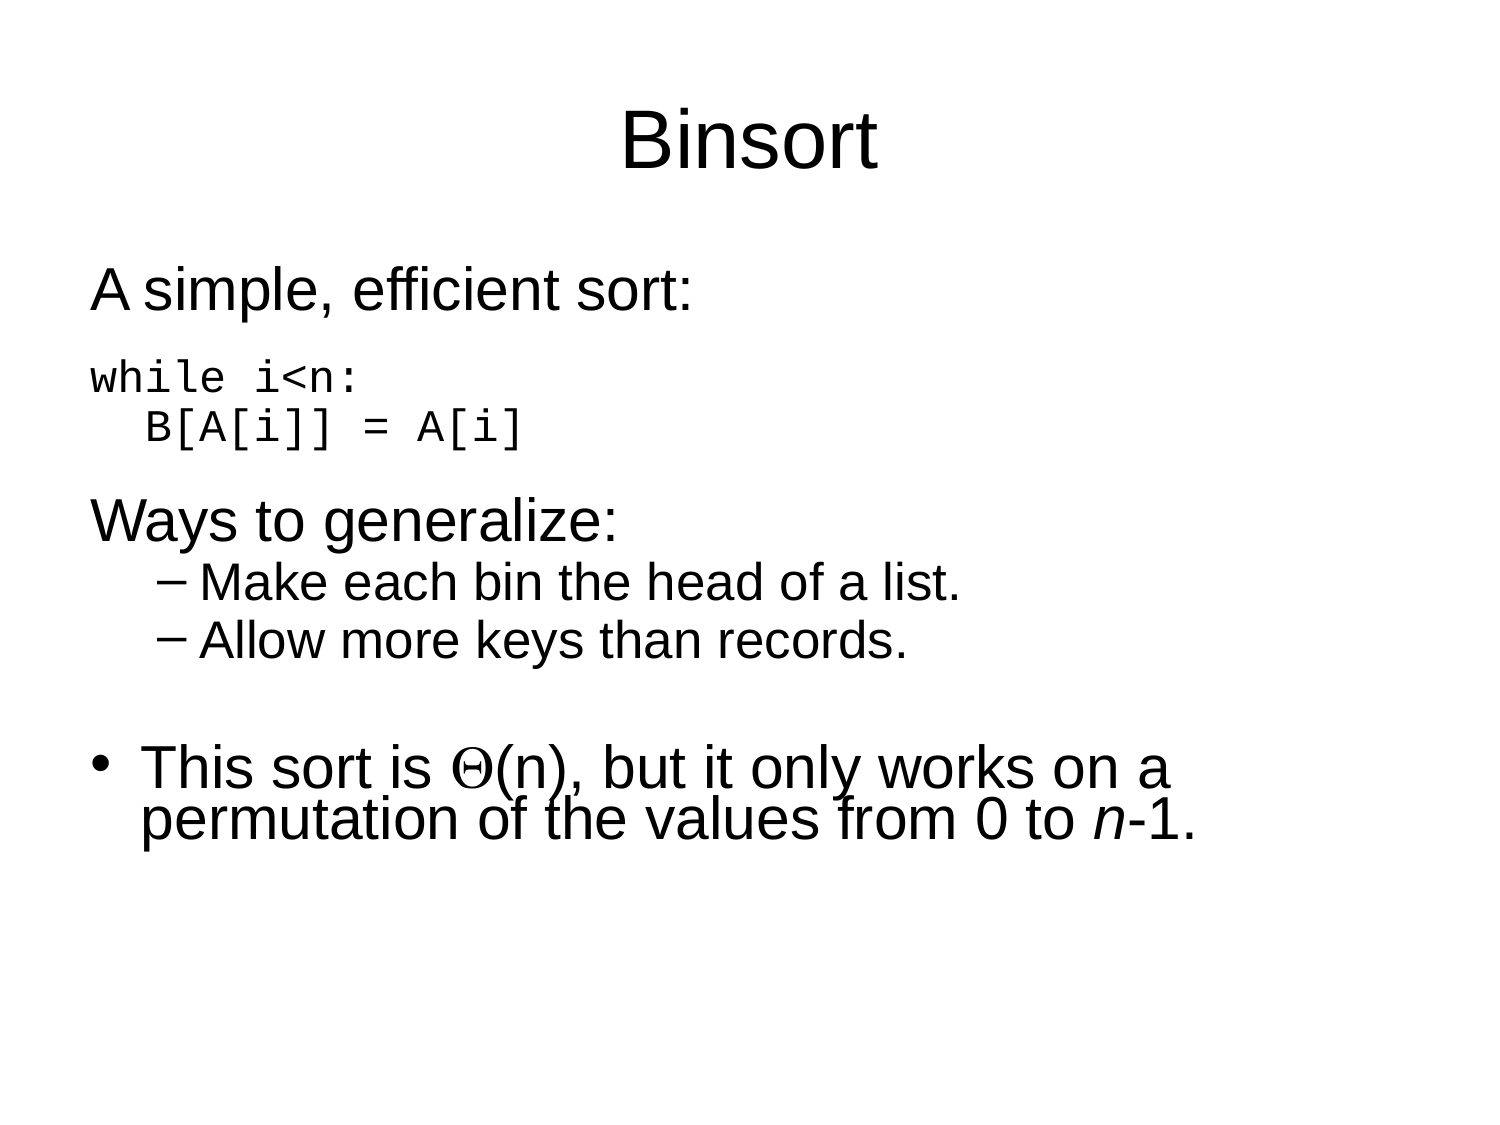

Binsort
A simple, efficient sort:

while i<n:
  B[A[i]] = A[i]

Ways to generalize:
Make each bin the head of a list.
Allow more keys than records.

This sort is Θ(n), but it only works on a permutation of the values from 0 to n-1.